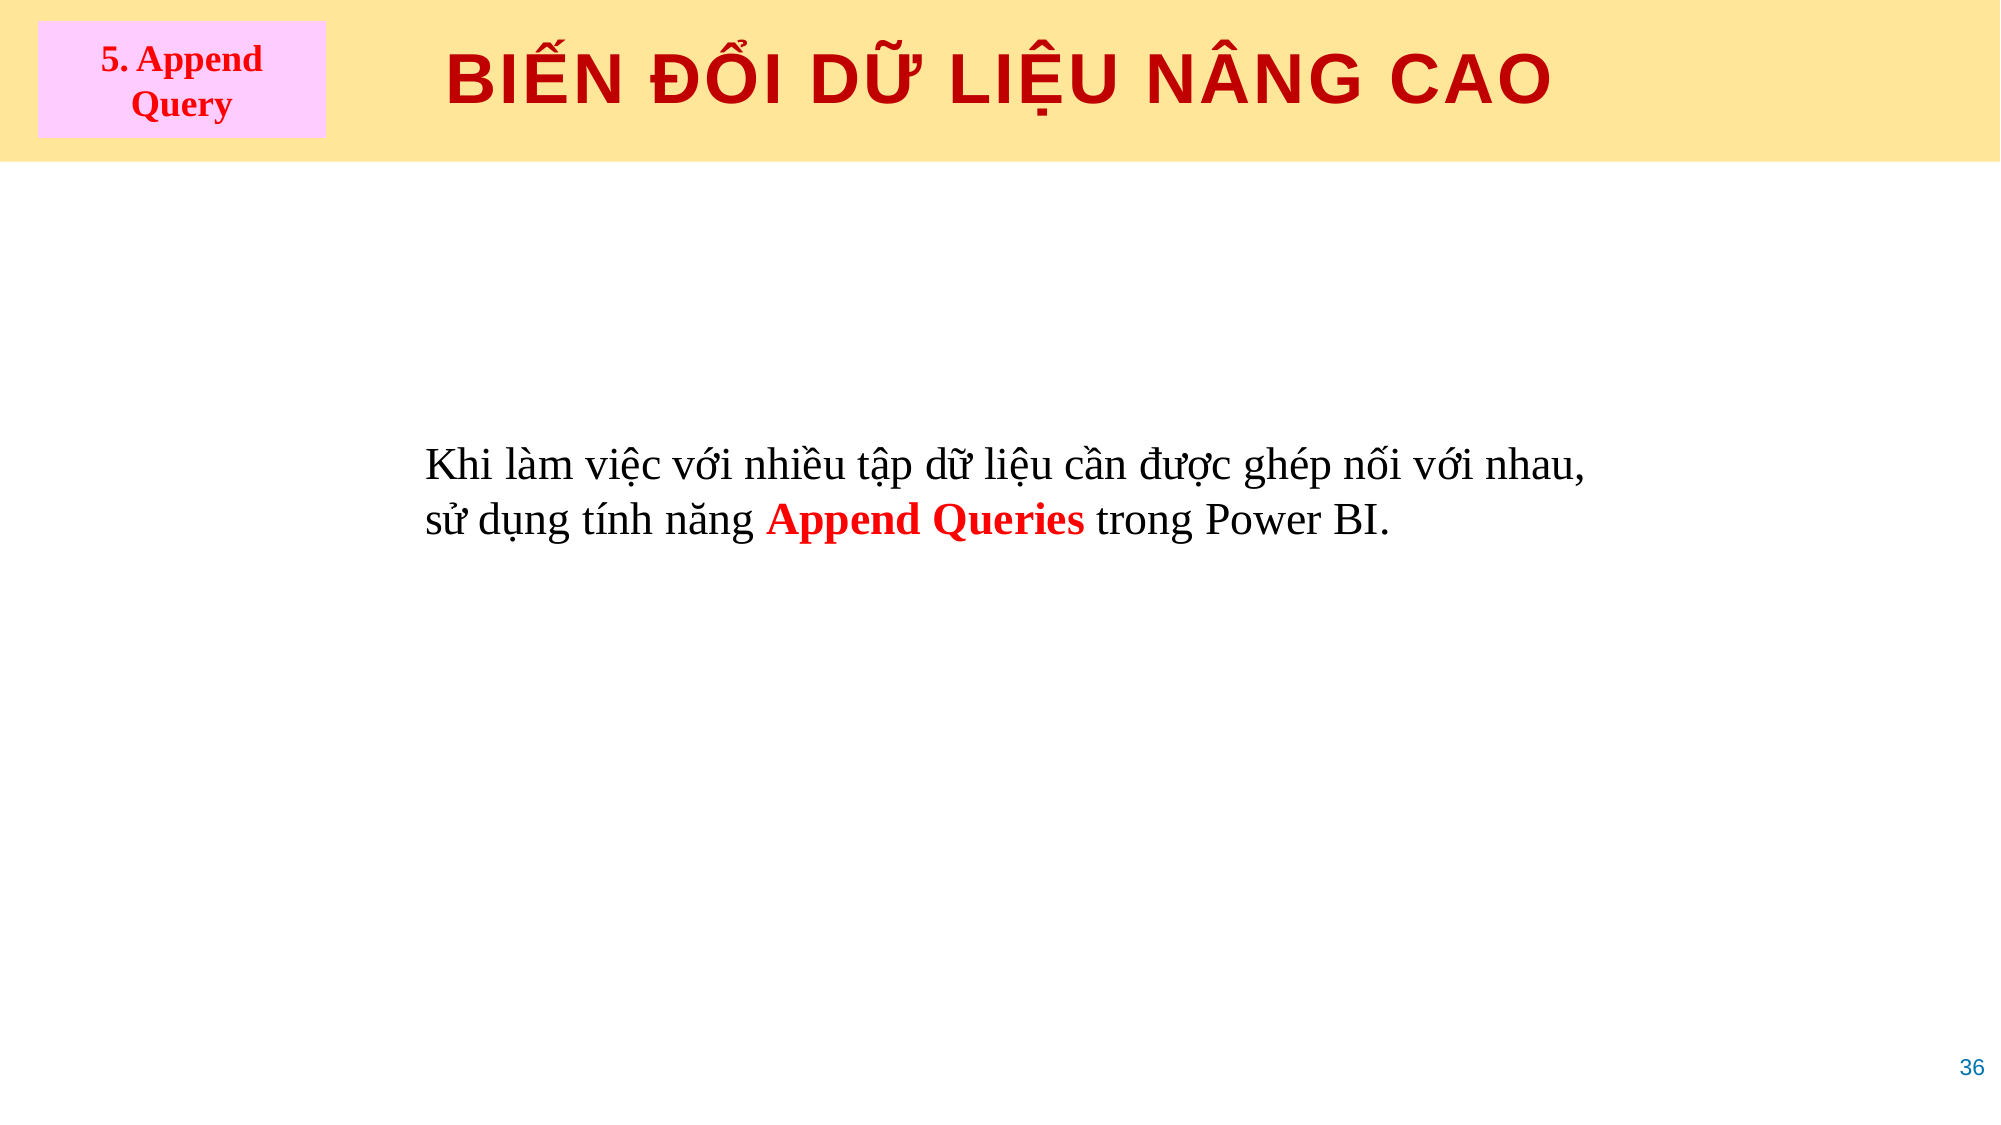

# BIẾN ĐỔI DỮ LIỆU NÂNG CAO

5. Append Query

Khi làm việc với nhiều tập dữ liệu cần được ghép nối với nhau, sử dụng tính năng Append Queries trong Power BI.
36